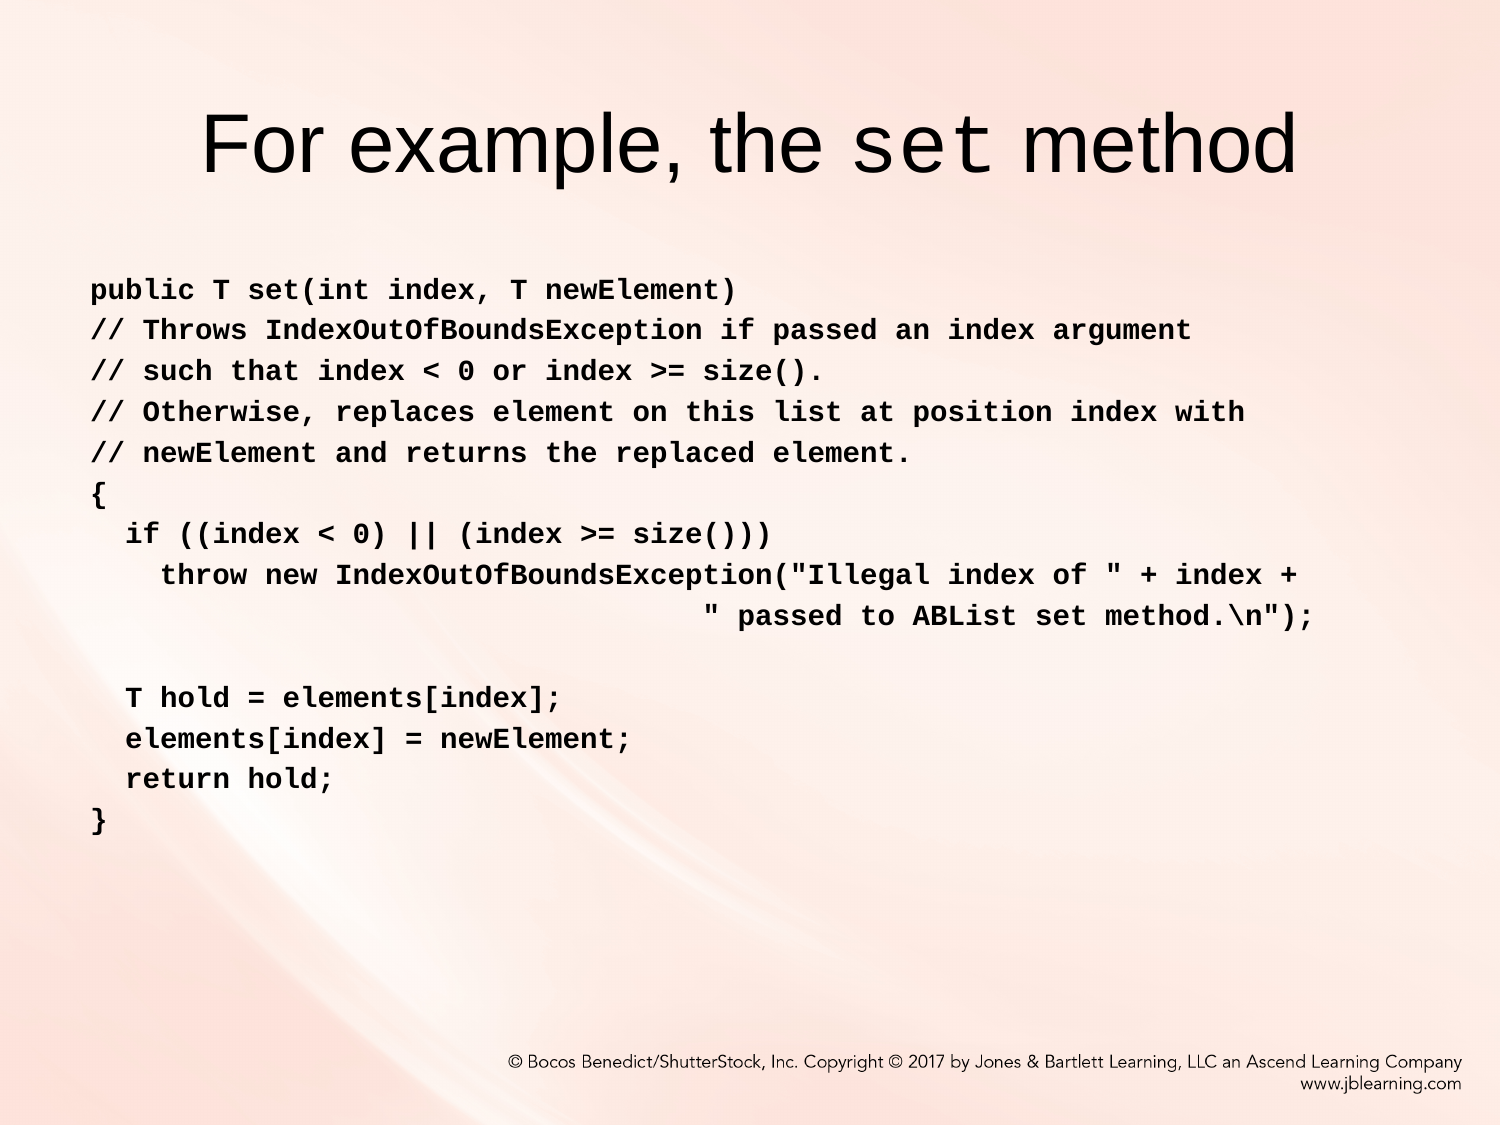

# For example, the set method
public T set(int index, T newElement)
// Throws IndexOutOfBoundsException if passed an index argument
// such that index < 0 or index >= size().
// Otherwise, replaces element on this list at position index with
// newElement and returns the replaced element.
{
  if ((index < 0) || (index >= size()))
    throw new IndexOutOfBoundsException("Illegal index of " + index +
                                   " passed to ABList set method.\n");

  T hold = elements[index];
  elements[index] = newElement;
  return hold;
}